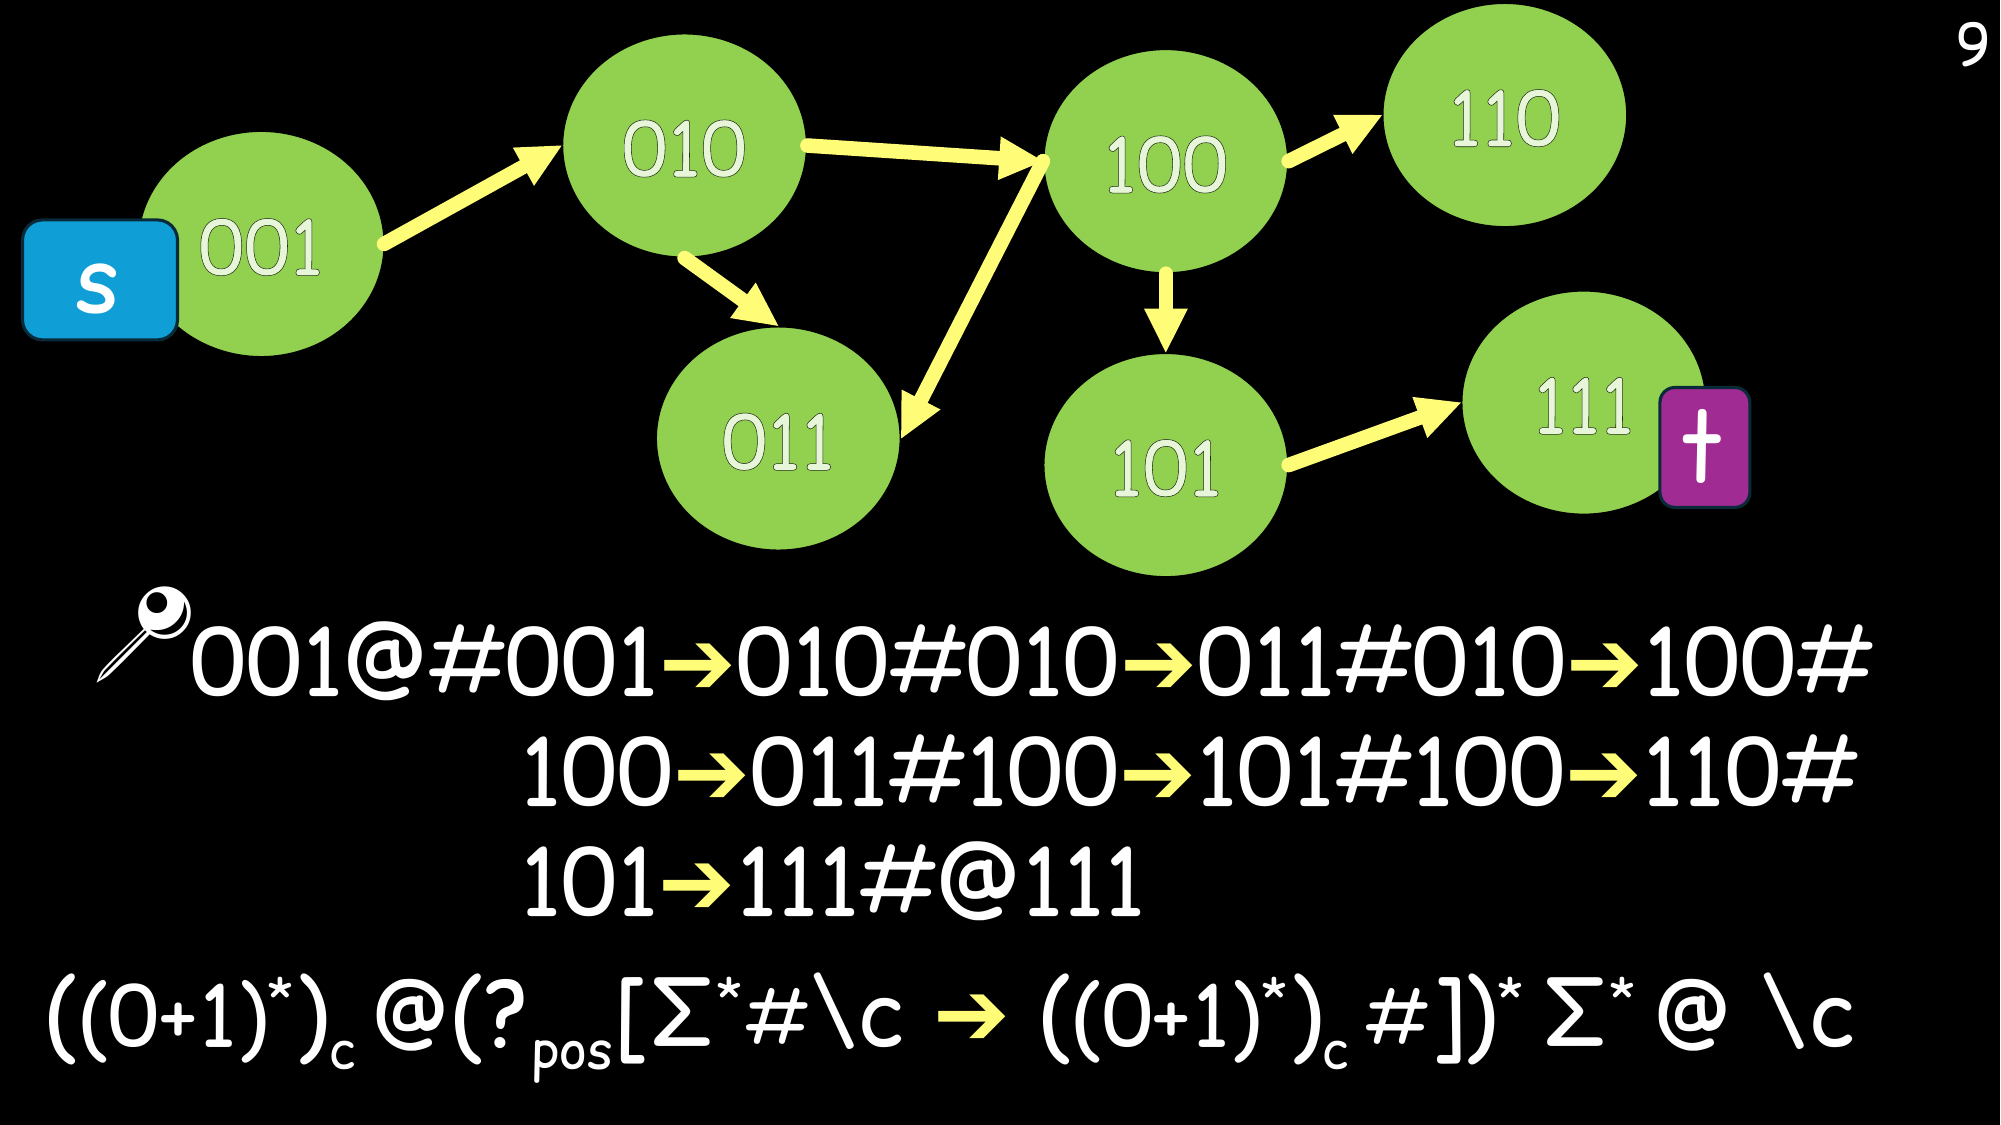

9
110
010
100
001
111
011
101
s

t

📍
001@#001➔010#010➔011#010➔100#
            100➔011#100➔101#100➔110#
            101➔111#@111
((0+1)*)c @(?pos[Σ*#\c ➔ ((0+1)*)c #])* Σ* @ \c